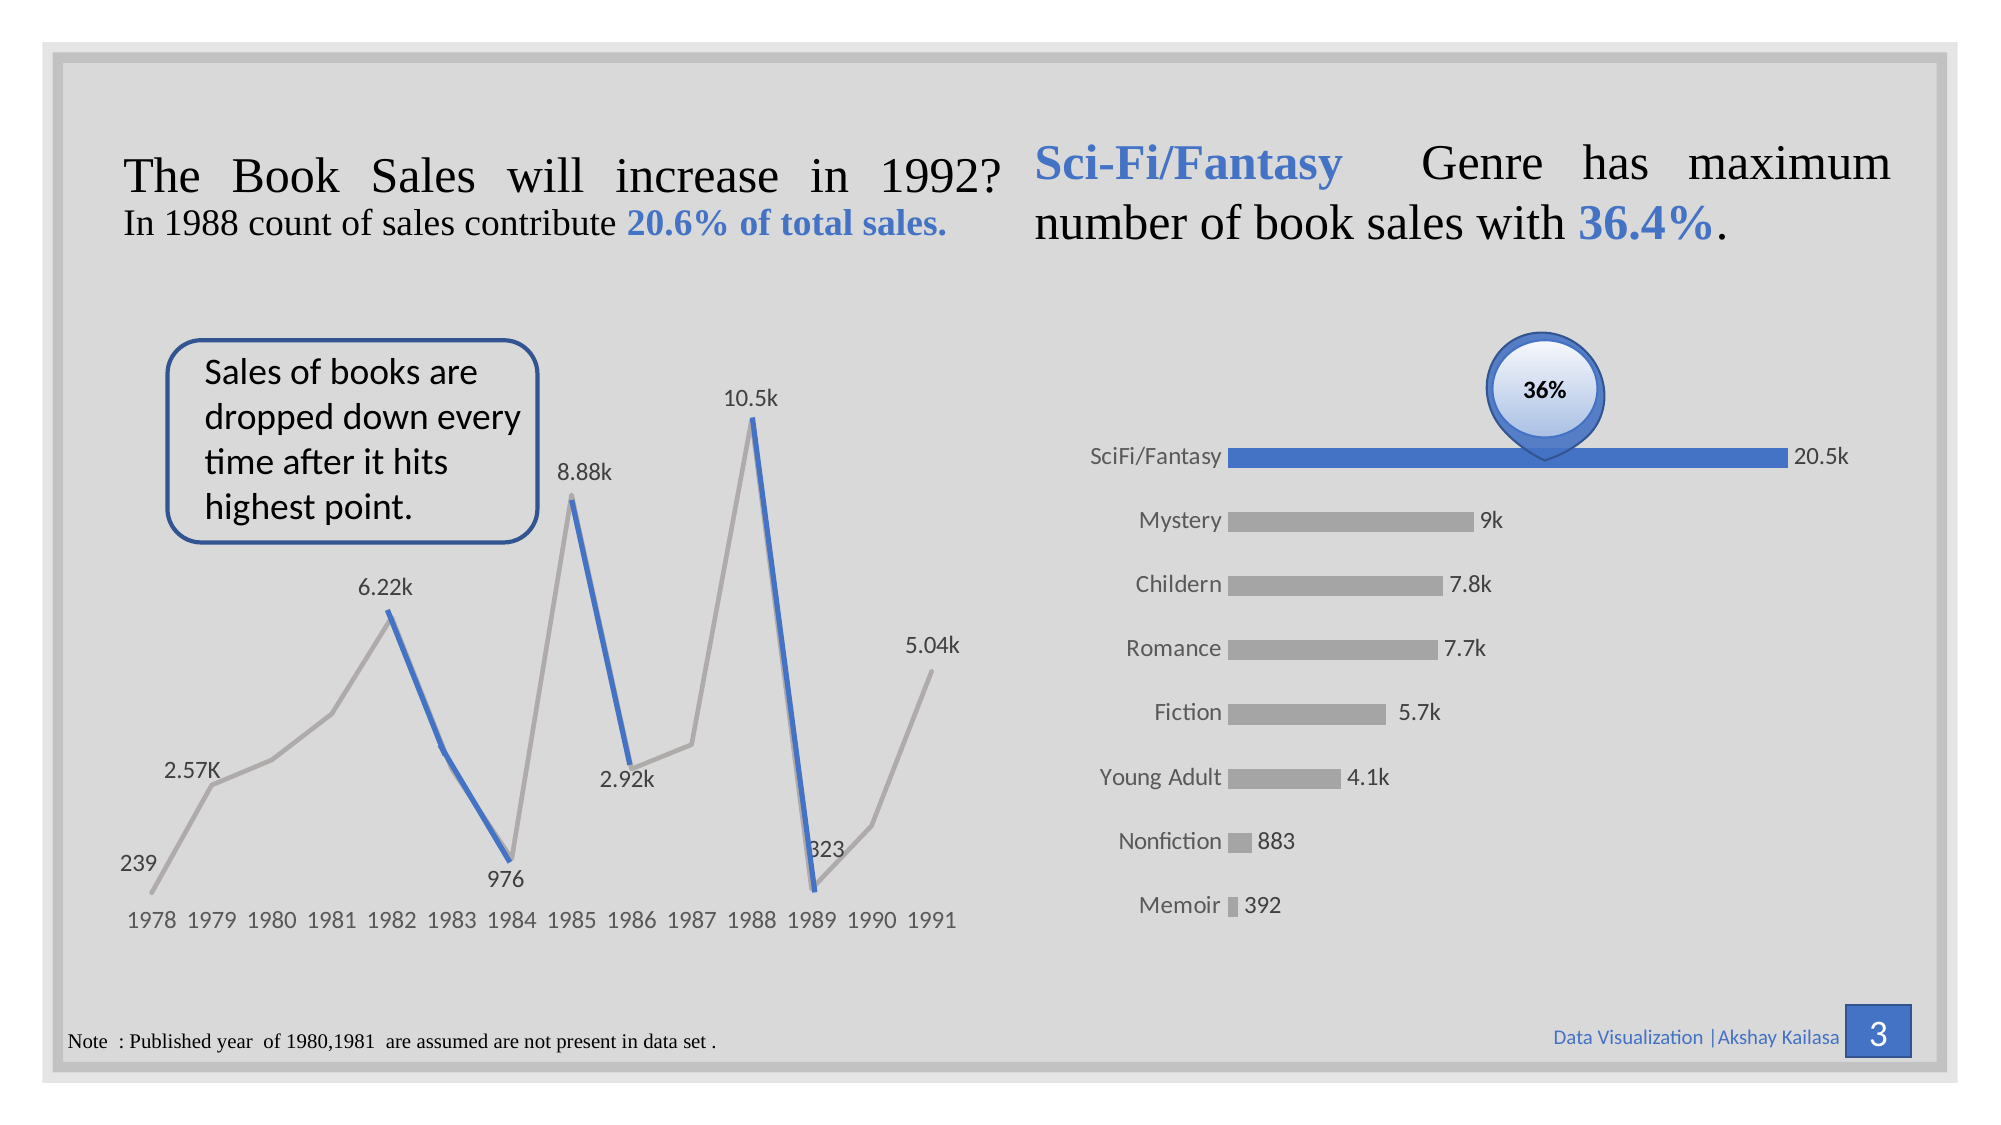

# The Book Sales will increase in 1992? In 1988 count of sales contribute 20.6% of total sales.
Sci-Fi/Fantasy  Genre has maximum number of book sales with 36.4%.

[unsupported chart]

### Chart

| Category | Memoir |
|---|---|
| Memoir | 392.0 |
| Nonfiction | 883.0 |
| Young Adult | 4157.0 |
| Fiction | 5799.0 |
| Romance | 7703.0 |
| Childern | 7897.0 |
| Mystery | 9005.0 |
| SciFi/Fantasy | 20514.0 |

Sales of books are dropped down every time after it hits highest point.
36%
3
      Data Visualization |Akshay Kailasa
Note  : Published year  of 1980,1981  are assumed are not present in data set .